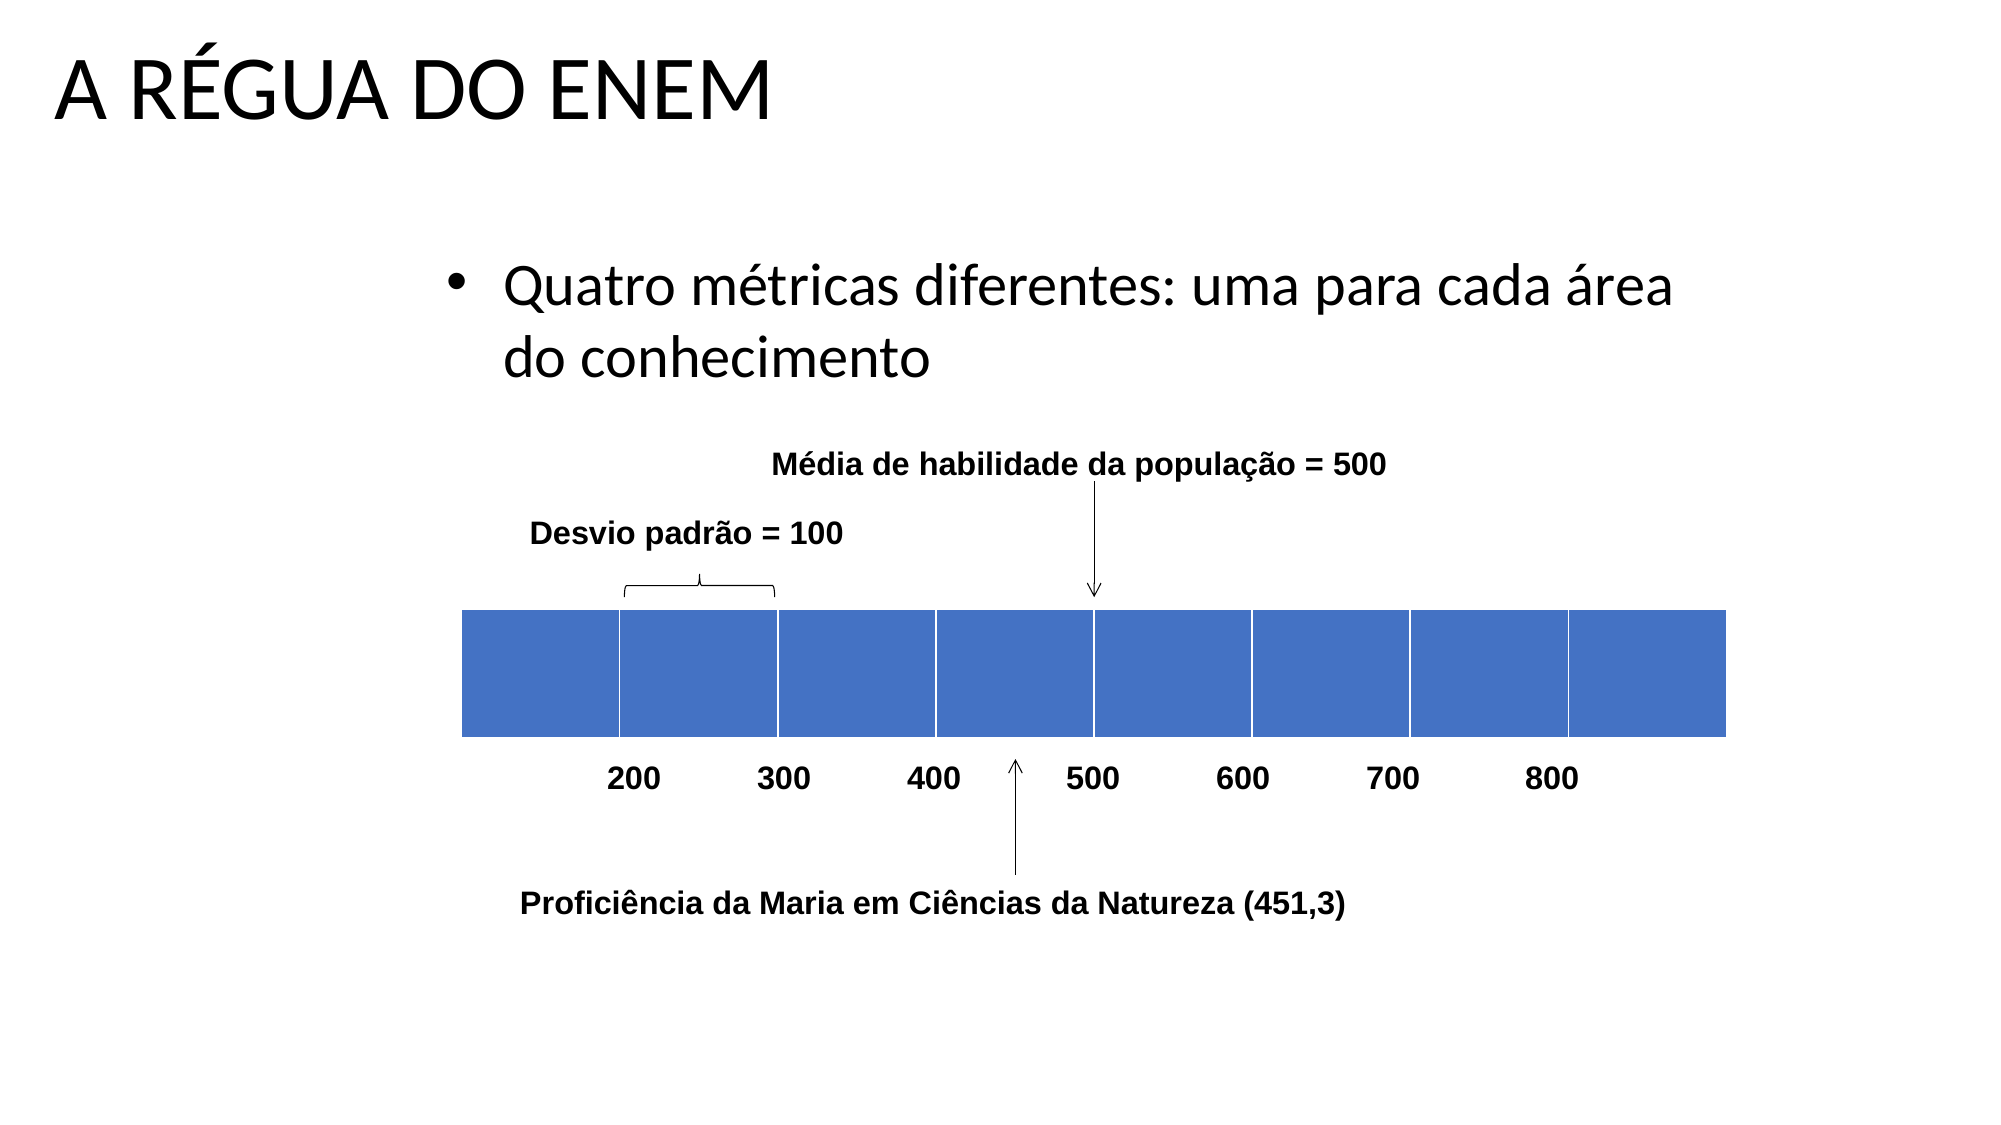

# A RÉGUA DO ENEM
Quatro métricas diferentes: uma para cada área do conhecimento
Média de habilidade da população = 500
Desvio padrão = 100

|  |  |  |  |  |  |  |  |
| --- | --- | --- | --- | --- | --- | --- | --- |
200	300	400	 500	 600	 700	  800
Proficiência da Maria em Ciências da Natureza (451,3)